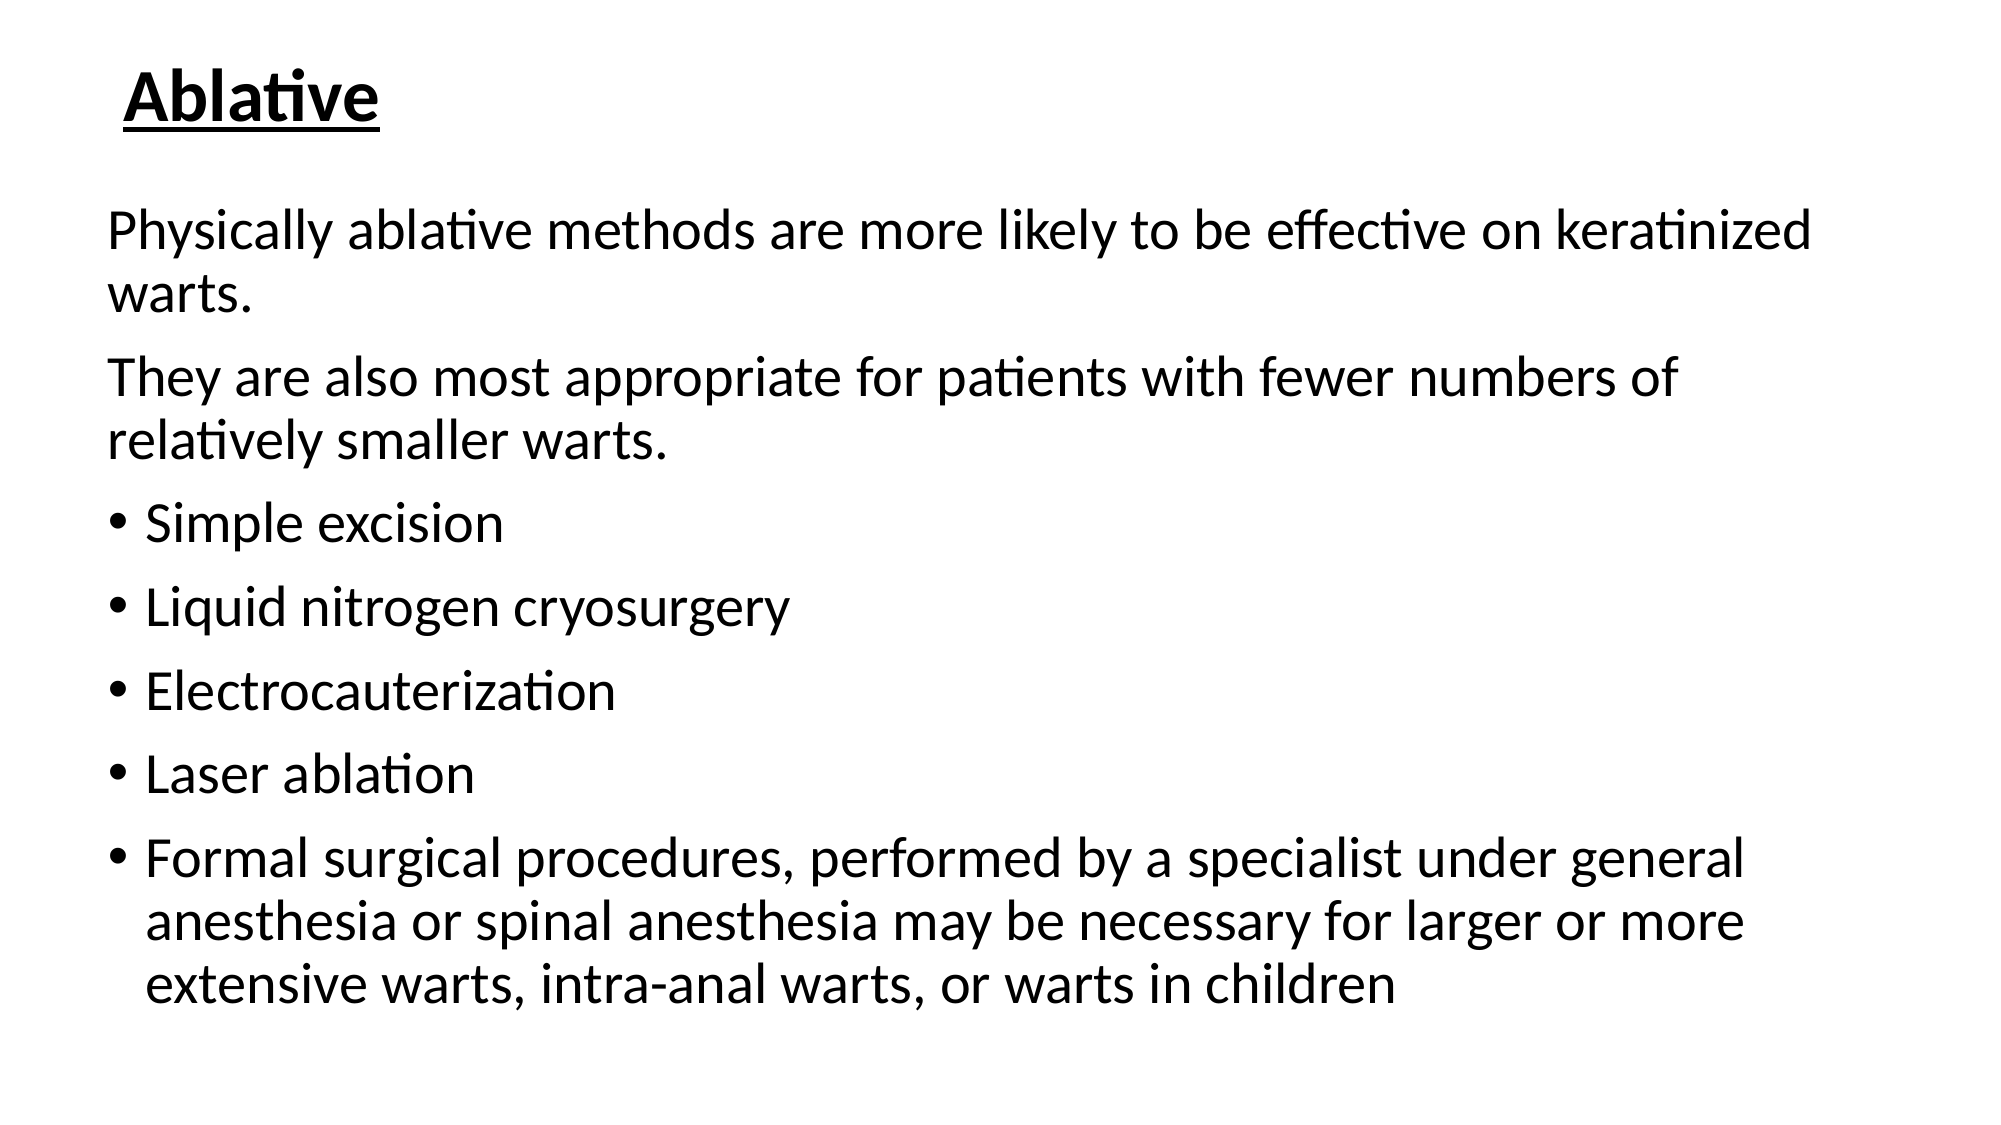

Ablative
Physically ablative methods are more likely to be effective on keratinized warts.
They are also most appropriate for patients with fewer numbers of relatively smaller warts.
Simple excision
Liquid nitrogen cryosurgery
Electrocauterization
Laser ablation
Formal surgical procedures, performed by a specialist under general anesthesia or spinal anesthesia may be necessary for larger or more extensive warts, intra-anal warts, or warts in children